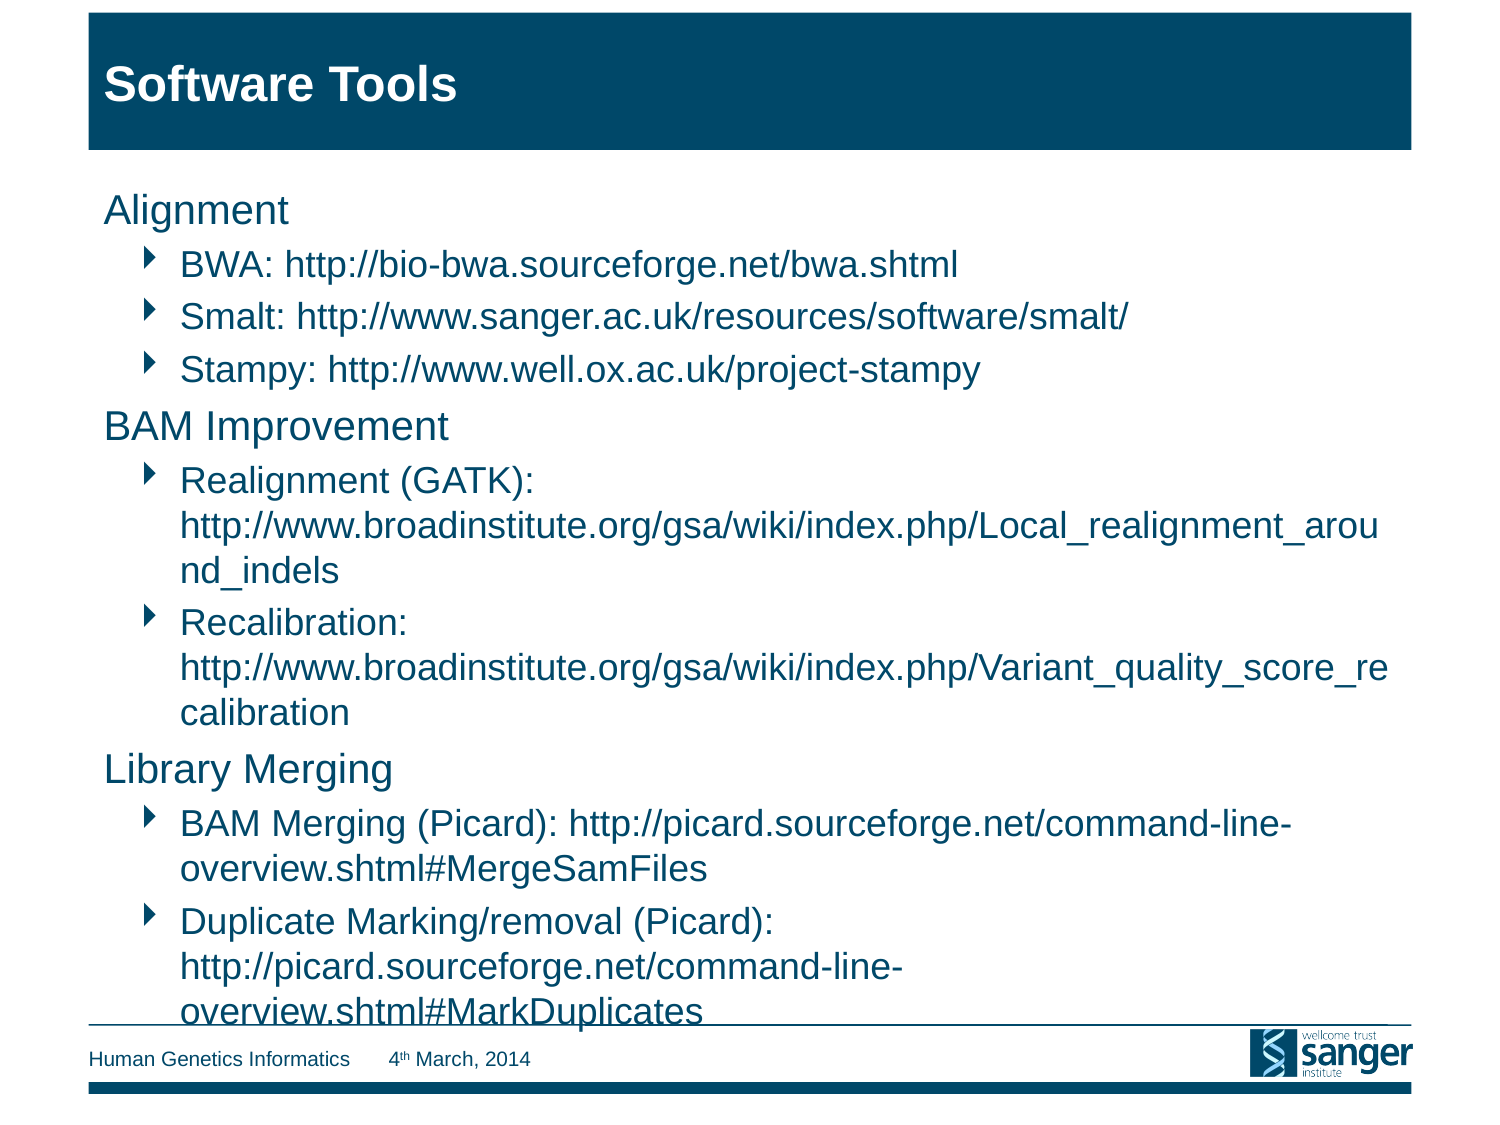

# Software Tools
Alignment
BWA: http://bio-bwa.sourceforge.net/bwa.shtml
Smalt: http://www.sanger.ac.uk/resources/software/smalt/
Stampy: http://www.well.ox.ac.uk/project-stampy
BAM Improvement
Realignment (GATK): http://www.broadinstitute.org/gsa/wiki/index.php/Local_realignment_around_indels
Recalibration: http://www.broadinstitute.org/gsa/wiki/index.php/Variant_quality_score_recalibration
Library Merging
BAM Merging (Picard): http://picard.sourceforge.net/command-line-overview.shtml#MergeSamFiles
Duplicate Marking/removal (Picard): http://picard.sourceforge.net/command-line-overview.shtml#MarkDuplicates